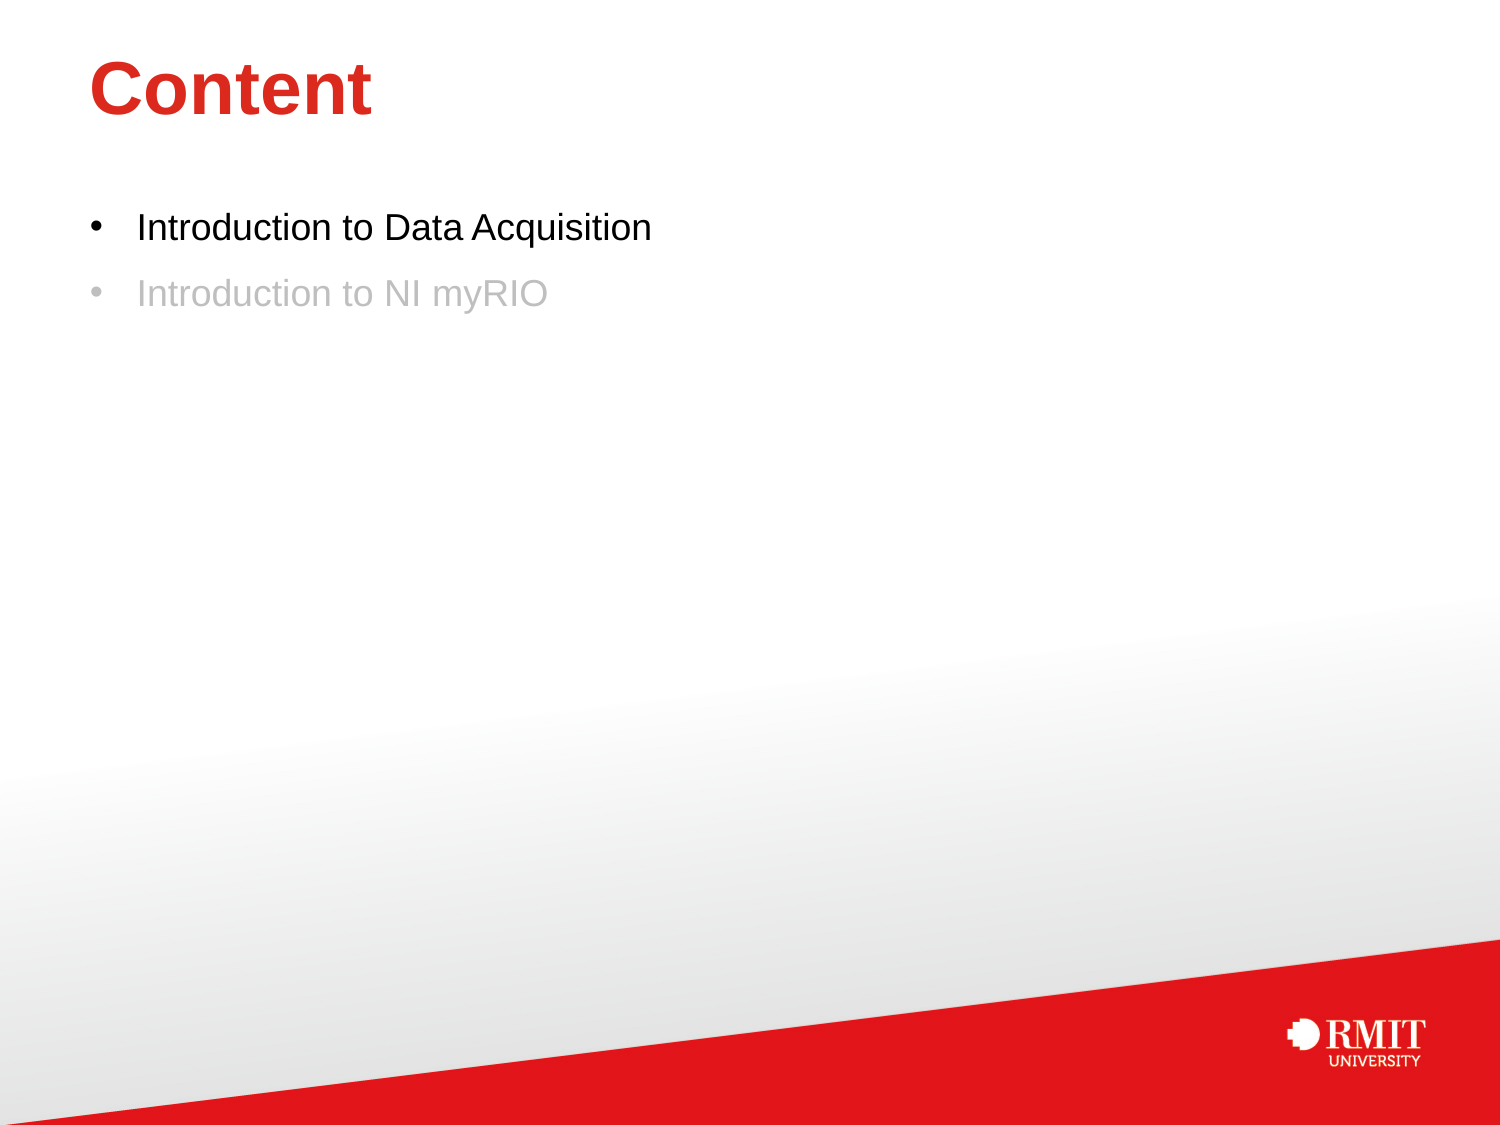

# Content
Introduction to Data Acquisition
Introduction to NI myRIO